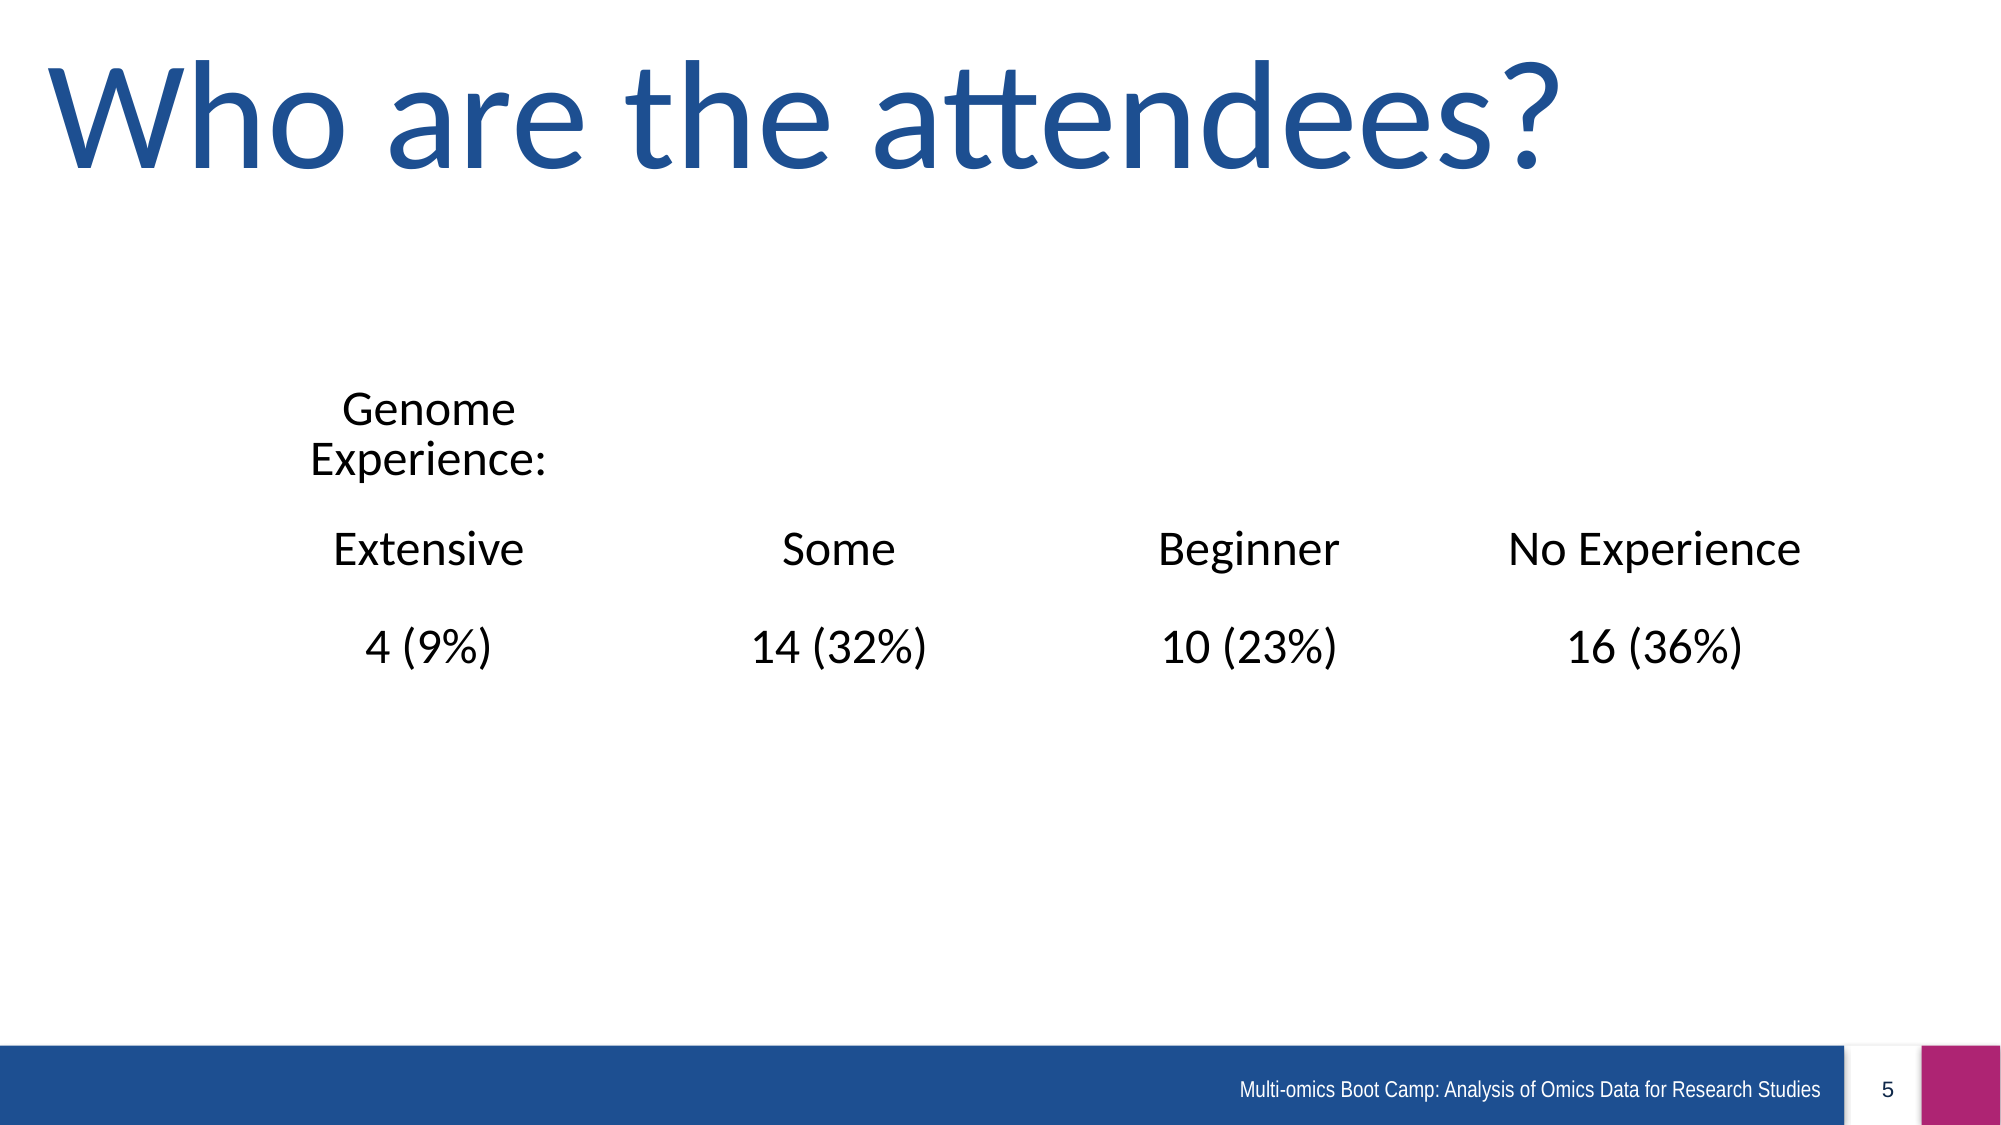

Who are the attendees?
| Genome Experience: |  |  |  |
| --- | --- | --- | --- |
| Extensive | Some | Beginner | No Experience |
| 4 (9%) | 14 (32%) | 10 (23%) | 16 (36%) |